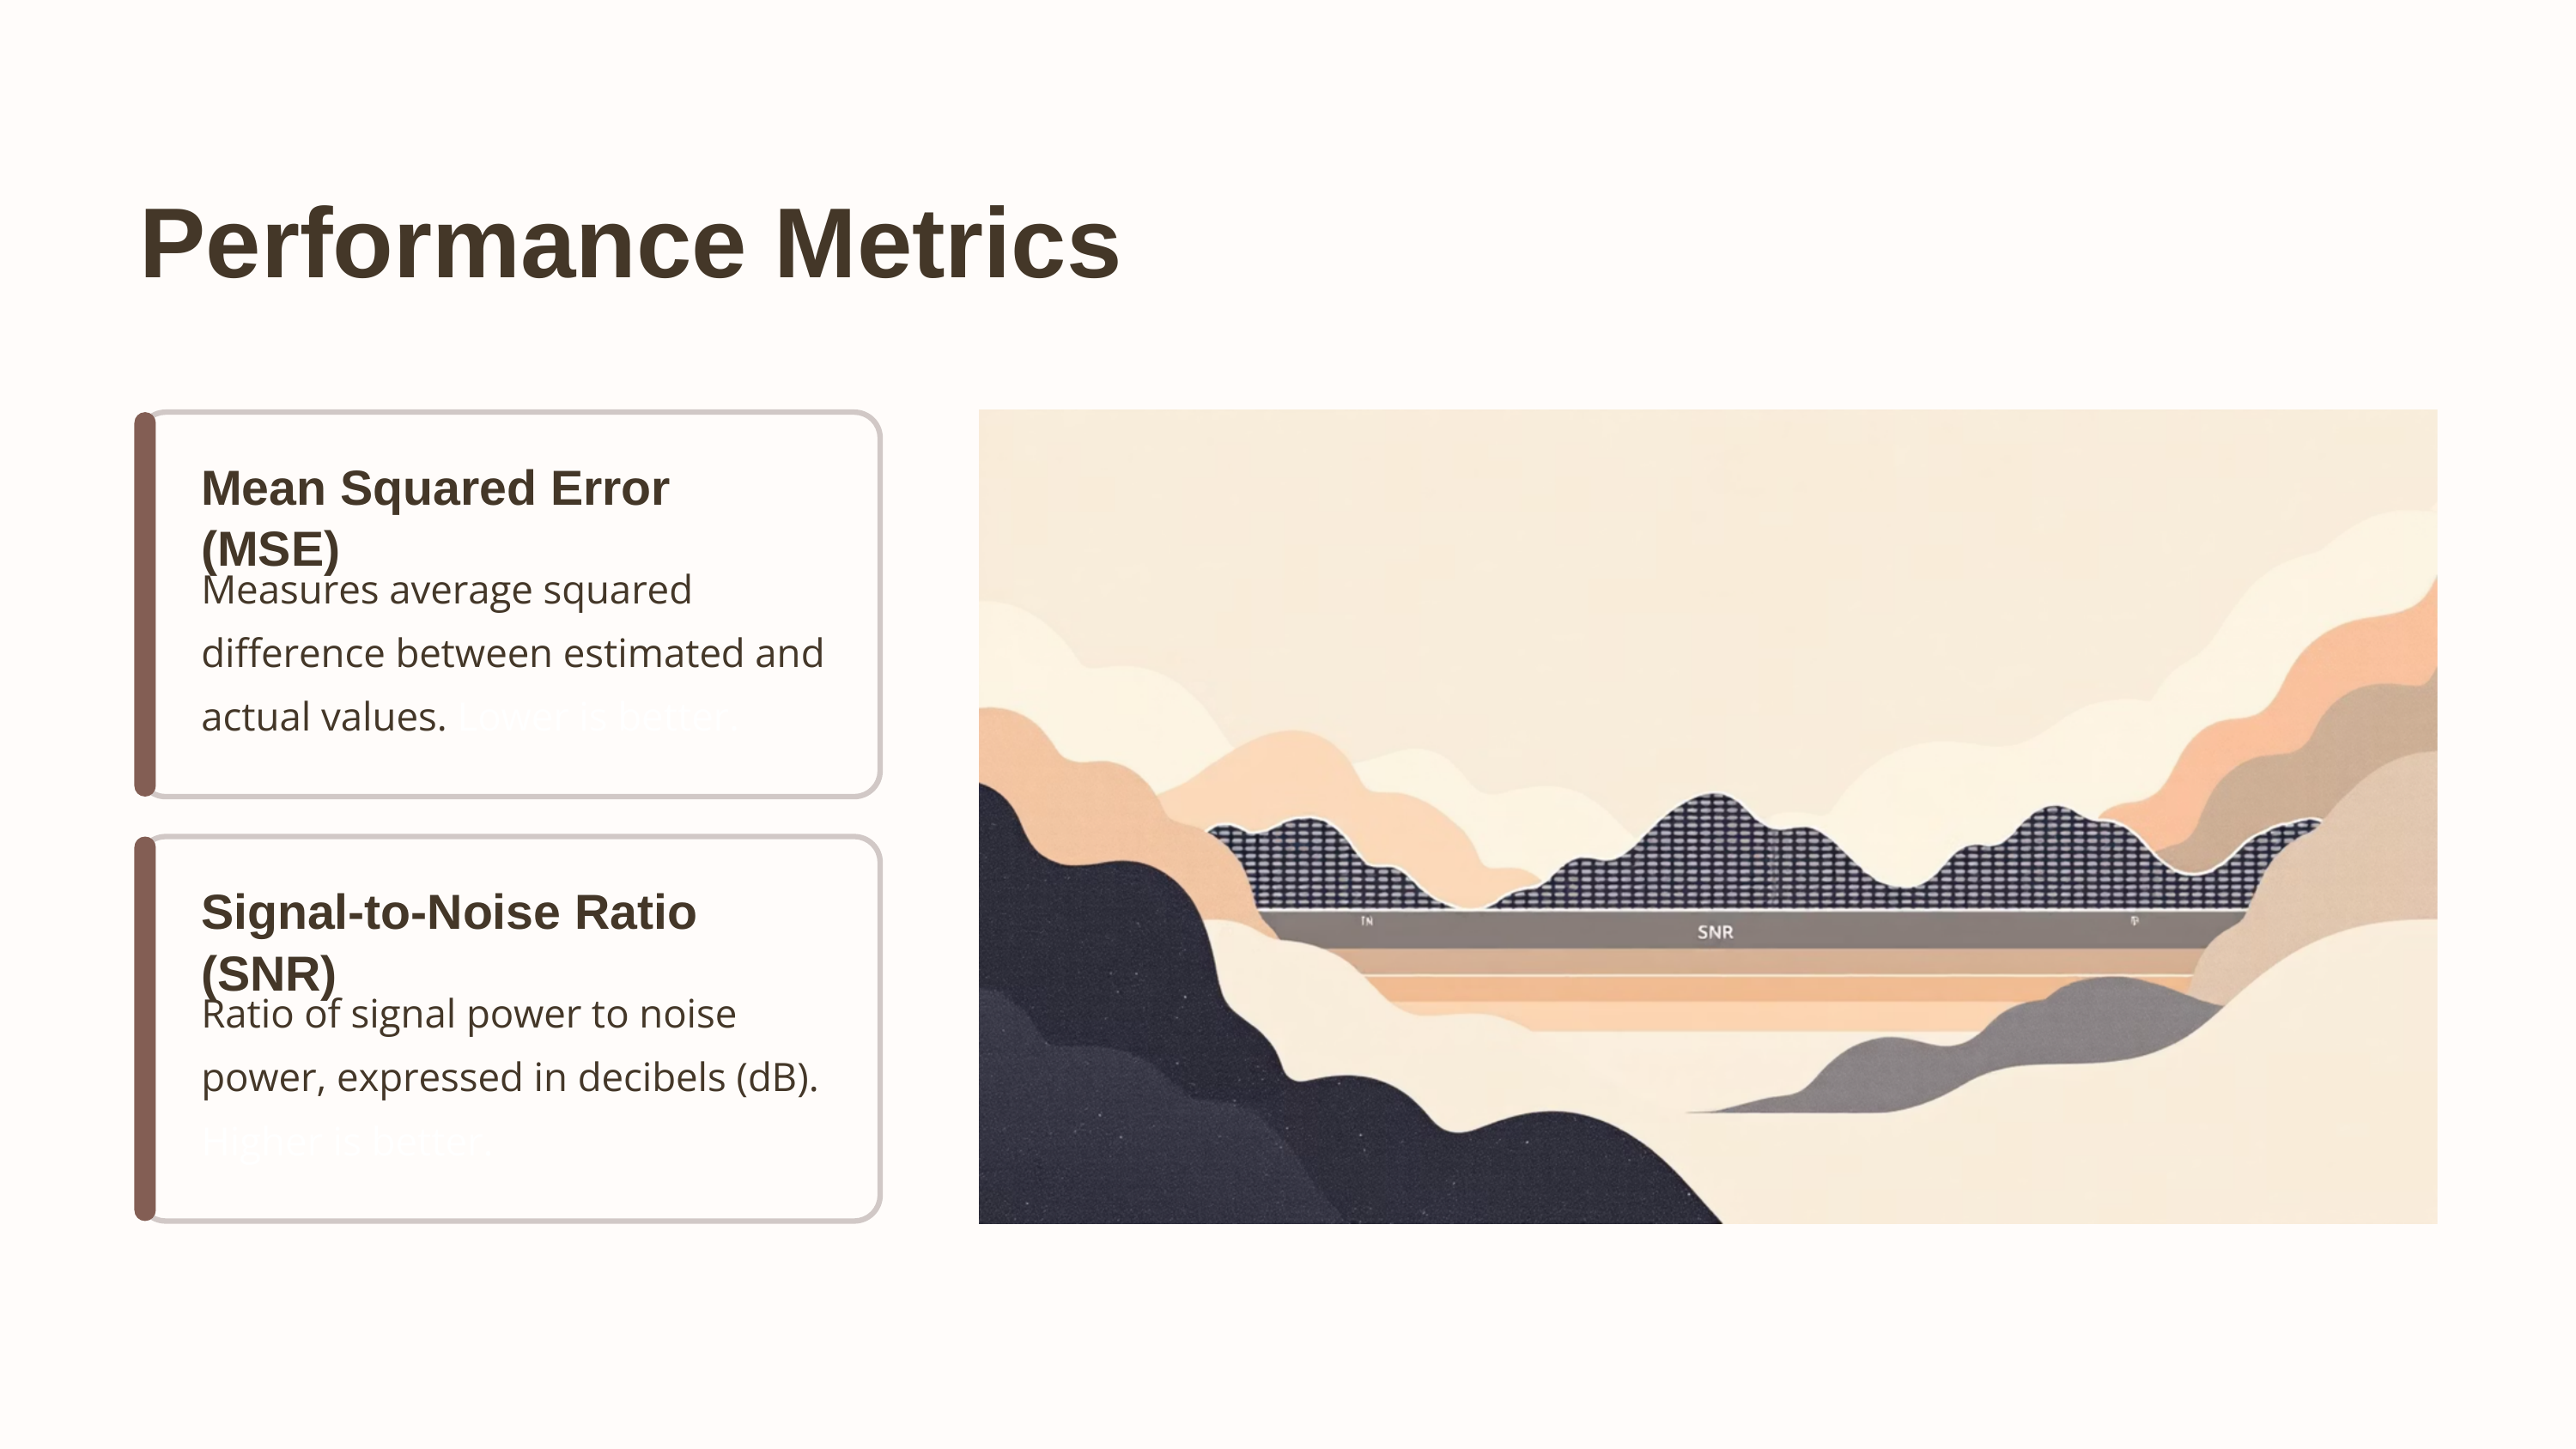

Performance Metrics

Mean Squared Error (MSE)
Measures average squared difference between estimated and actual values. Lower is better.

Signal-to-Noise Ratio (SNR)
Ratio of signal power to noise power, expressed in decibels (dB). Higher is better.